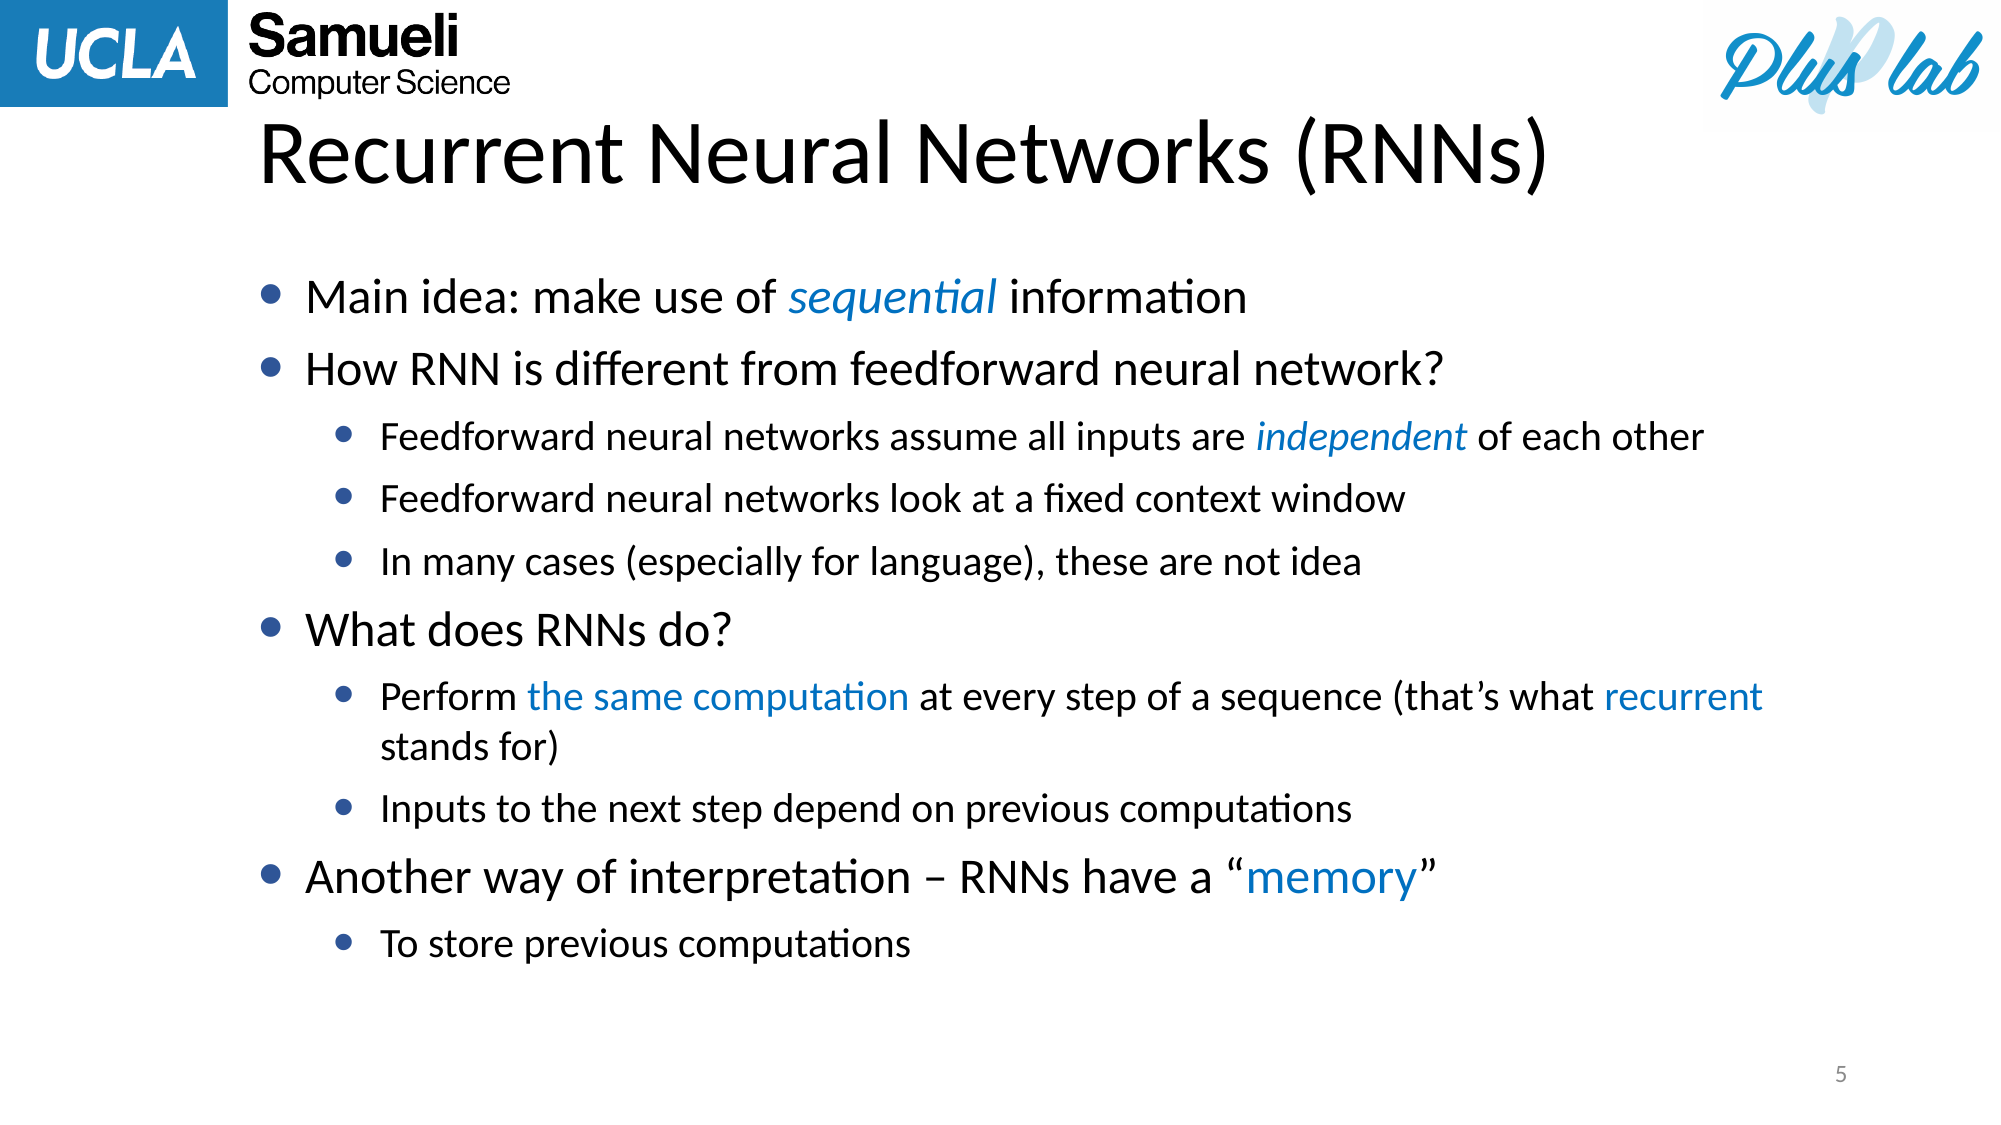

# Recurrent Neural Networks (RNNs)
Main idea: make use of sequential information
How RNN is different from feedforward neural network?
Feedforward neural networks assume all inputs are independent of each other
Feedforward neural networks look at a fixed context window
In many cases (especially for language), these are not idea
What does RNNs do?
Perform the same computation at every step of a sequence (that’s what recurrent stands for)
Inputs to the next step depend on previous computations
Another way of interpretation – RNNs have a “memory”
To store previous computations
5